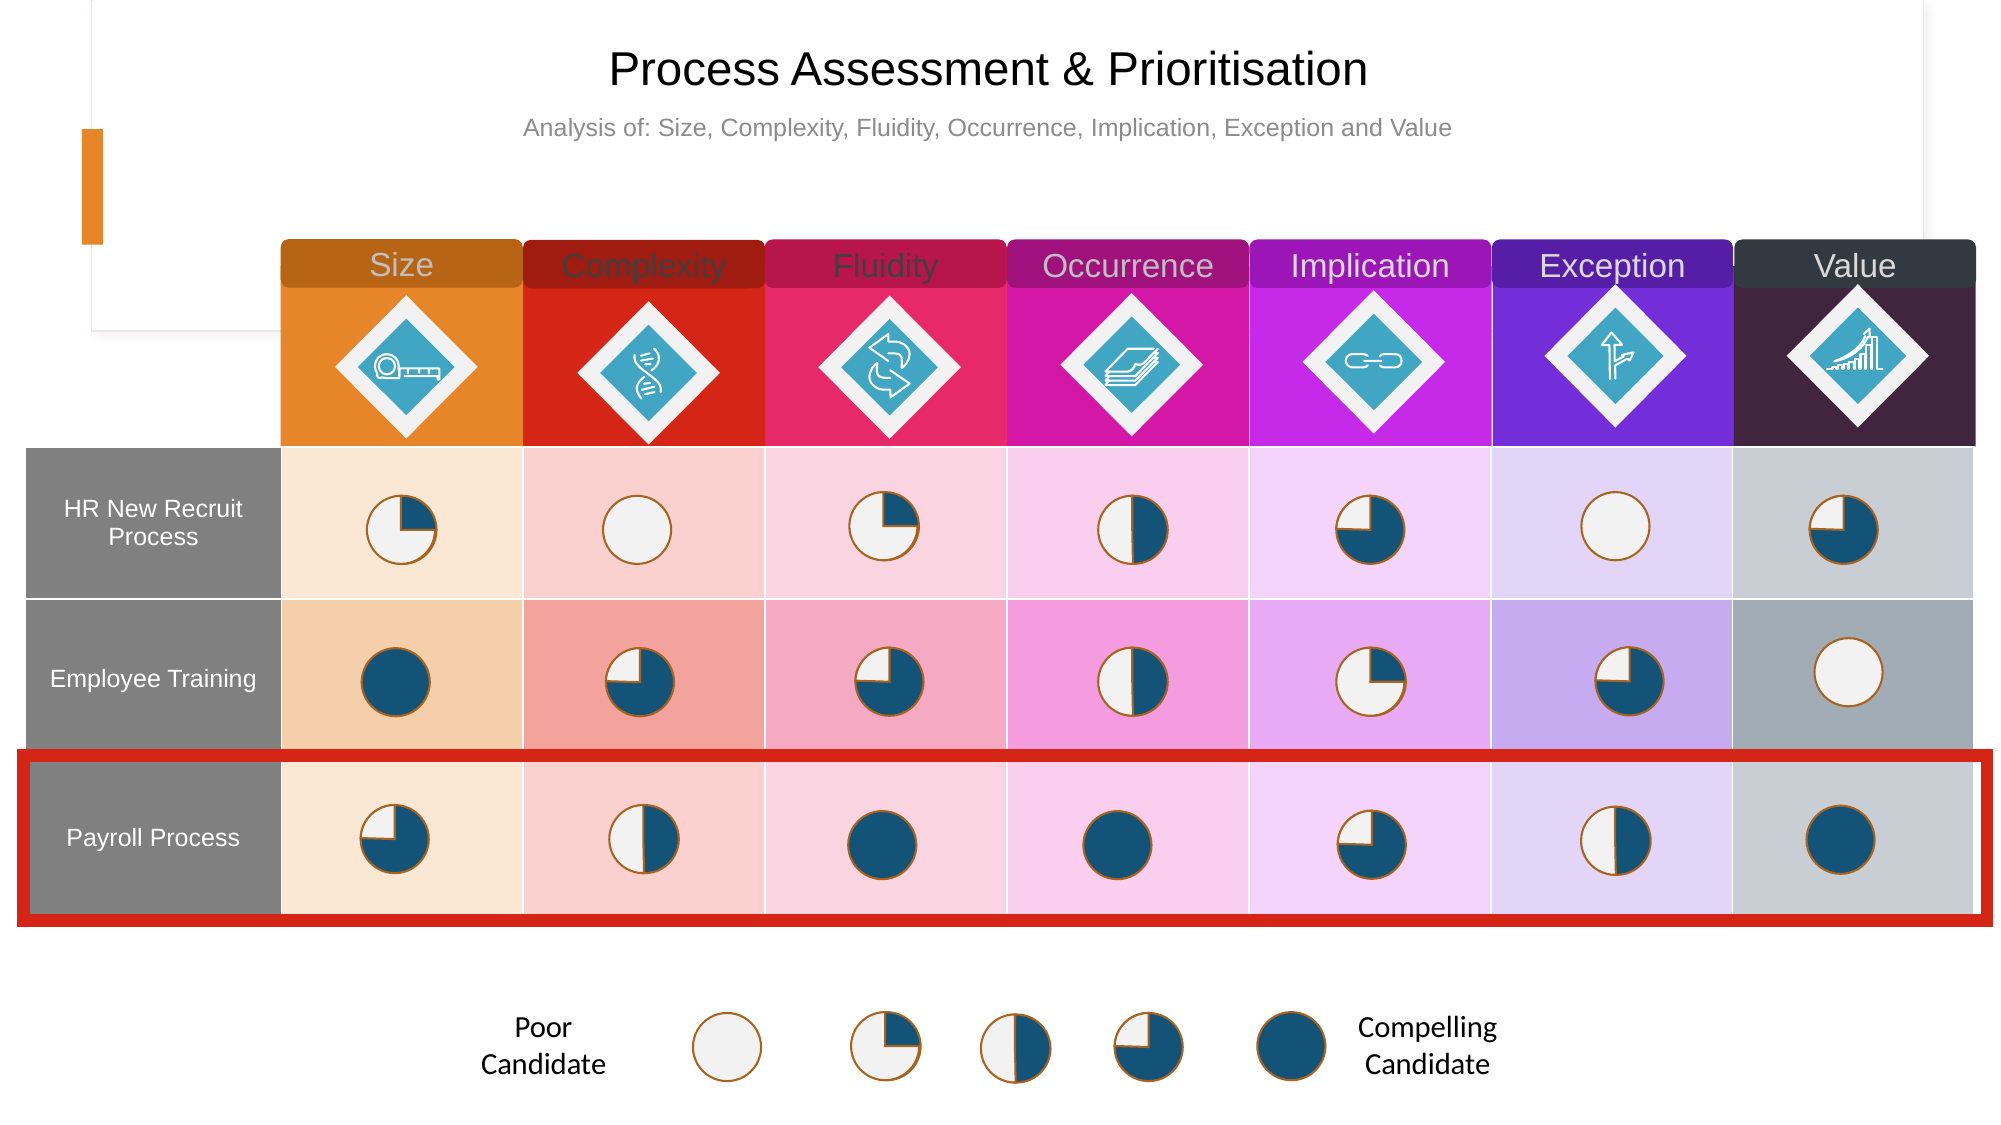

# Process Assessment & Prioritisation
Analysis of: Size, Complexity, Fluidity, Occurrence, Implication, Exception and Value
Size
Fluidity
Occurrence
Implication
Value
Complexity
Exception

| HR New Recruit Process |  |  |  |  |  |  |  |
| --- | --- | --- | --- | --- | --- | --- | --- |
| Employee Training |  |  |  |  |  |  |  |
| Payroll Process |  |  |  |  |  |  |  |

Poor
Candidate
Compelling
Candidate